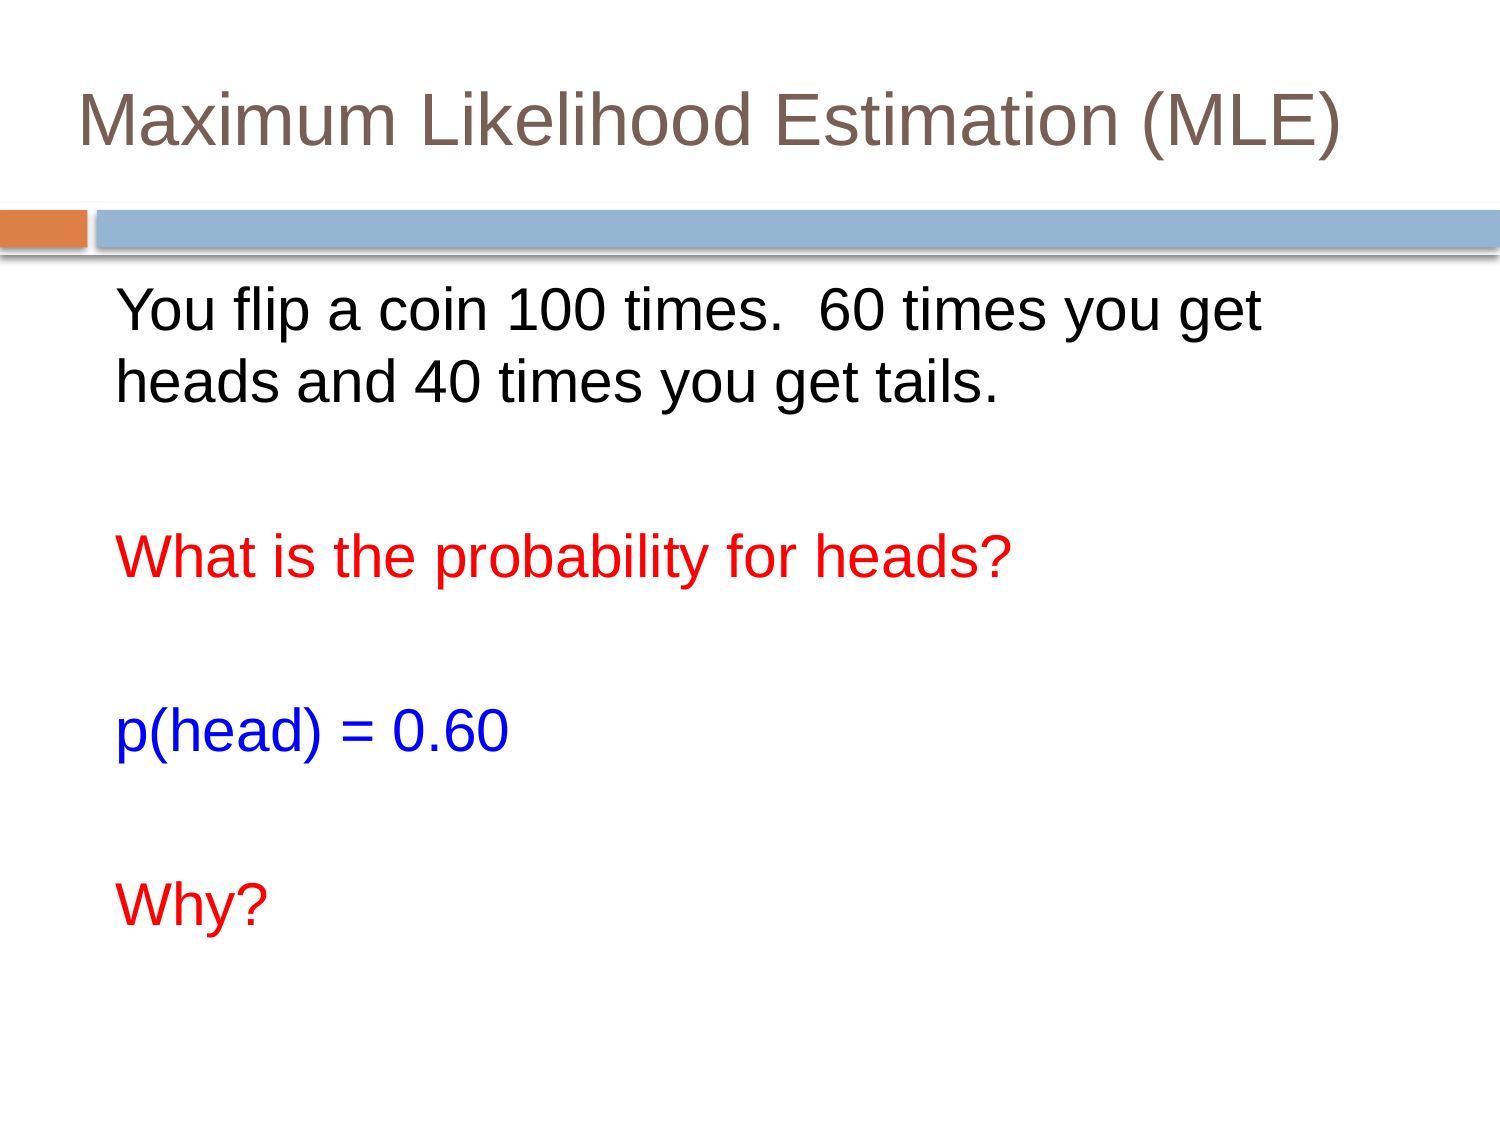

# Maximum Likelihood Estimation (MLE)
You flip a coin 100 times.  60 times you get heads and 40 times you get tails.

What is the probability for heads?

p(head) = 0.60

Why?